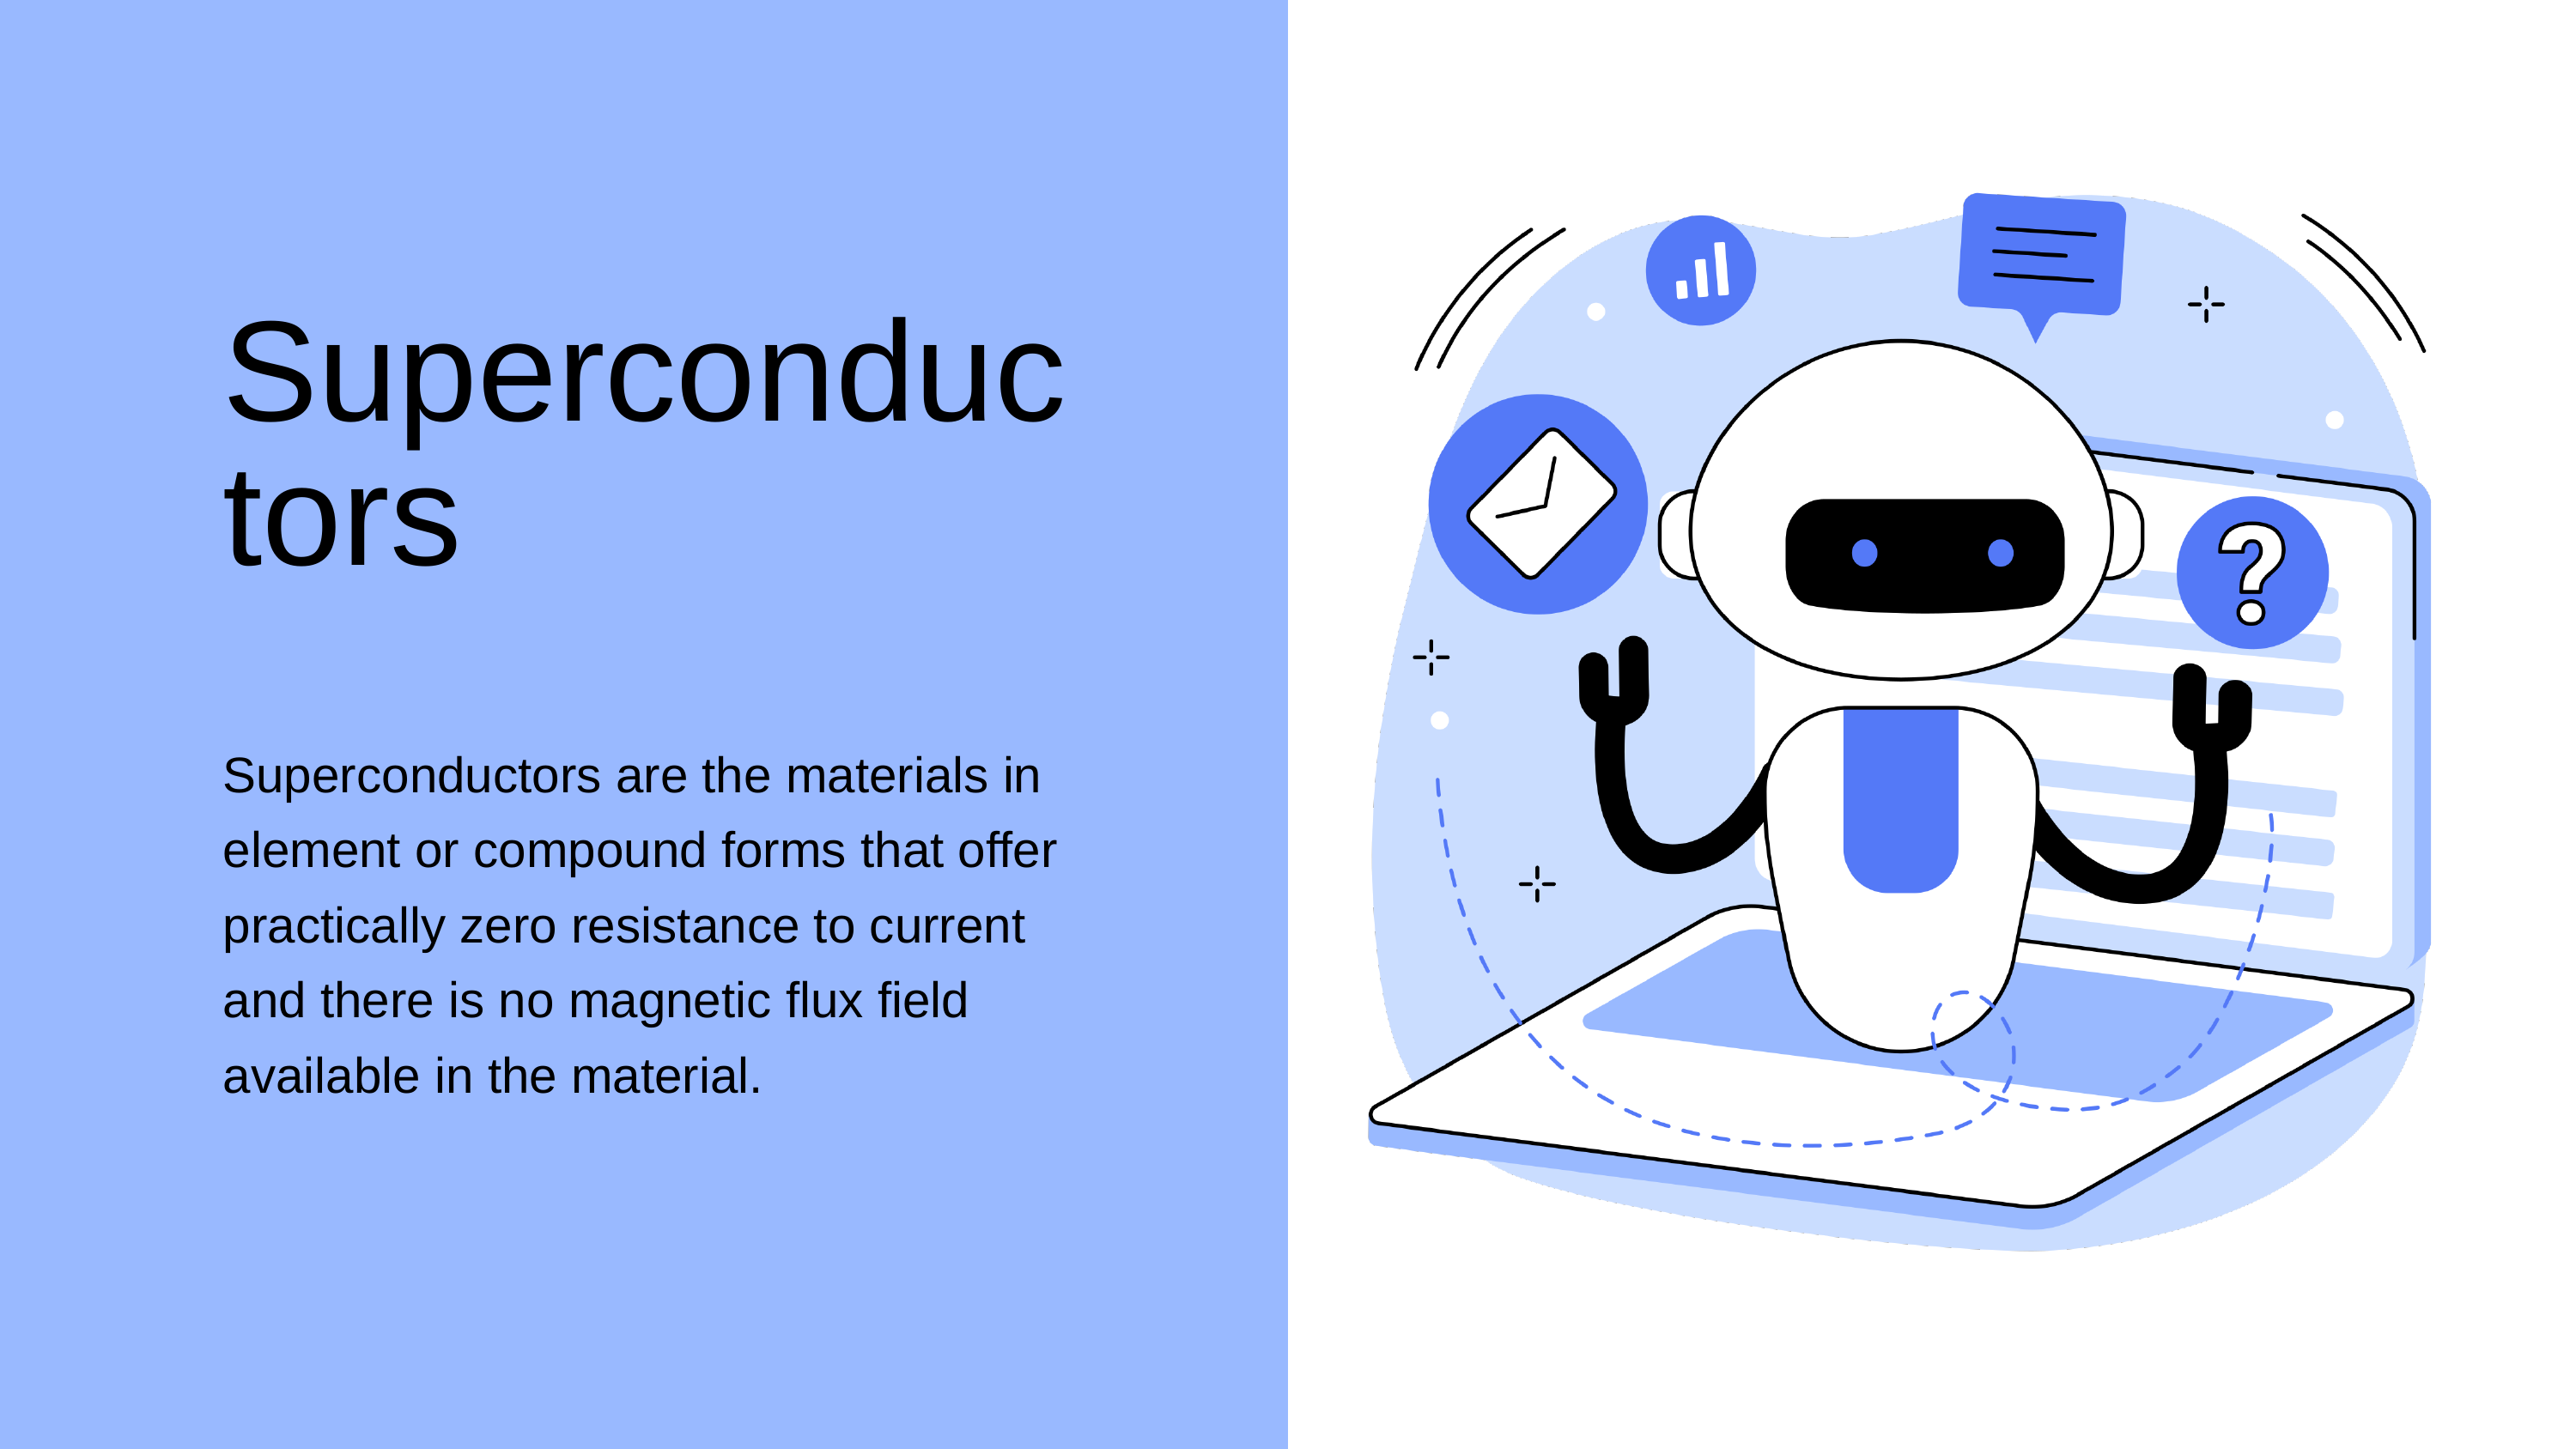

Superconductors
Superconductors are the materials in element or compound forms that offer practically zero resistance to current and there is no magnetic flux field available in the material.